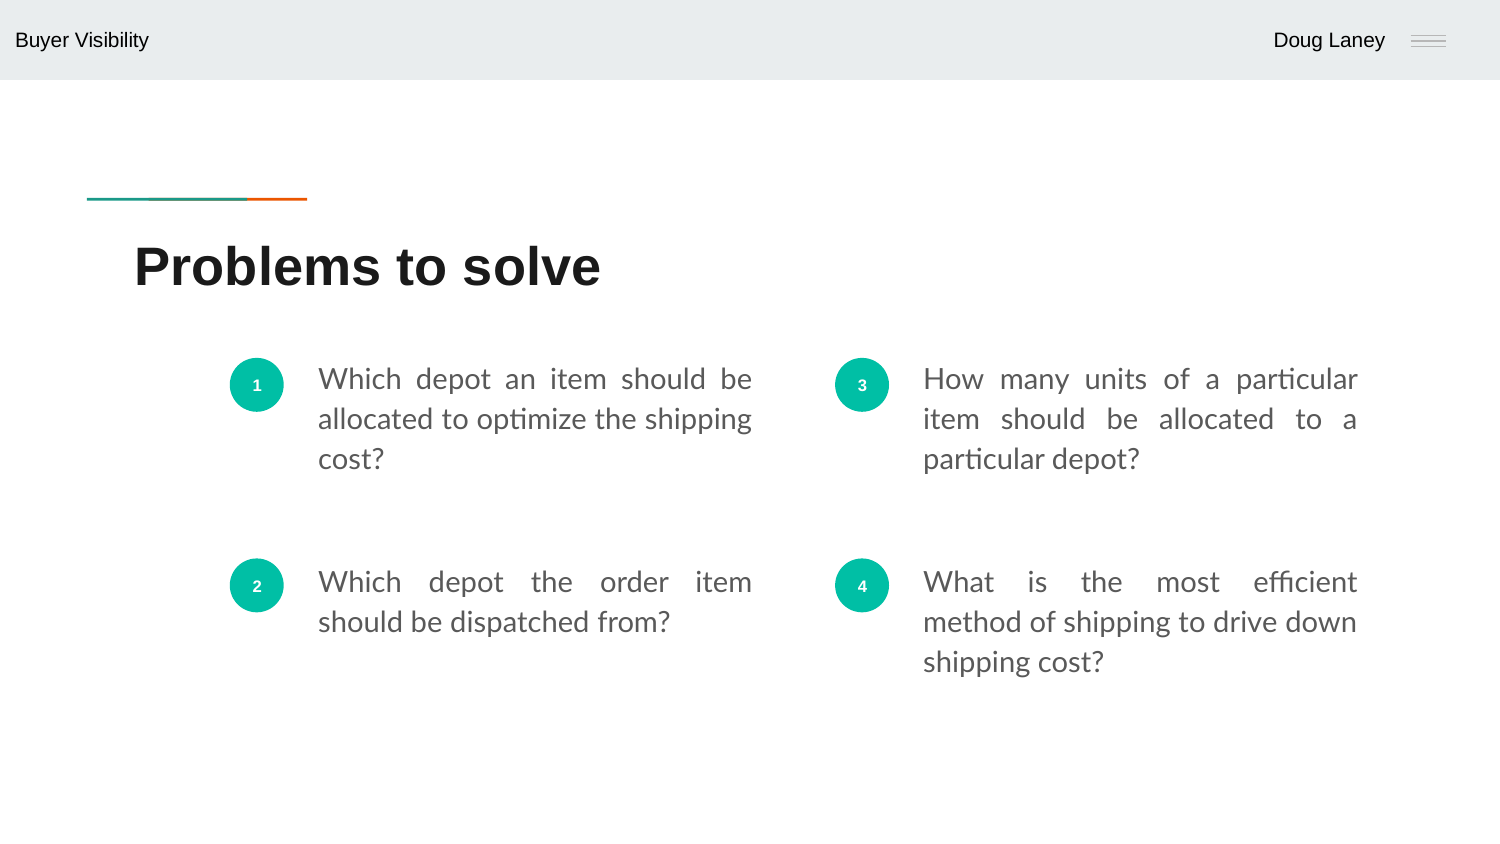

# Problems to solve
Which depot an item should be allocated to optimize the shipping cost?
How many units of a particular item should be allocated to a particular depot?
1
3
Which depot the order item should be dispatched from?
What is the most efficient method of shipping to drive down shipping cost?
2
4